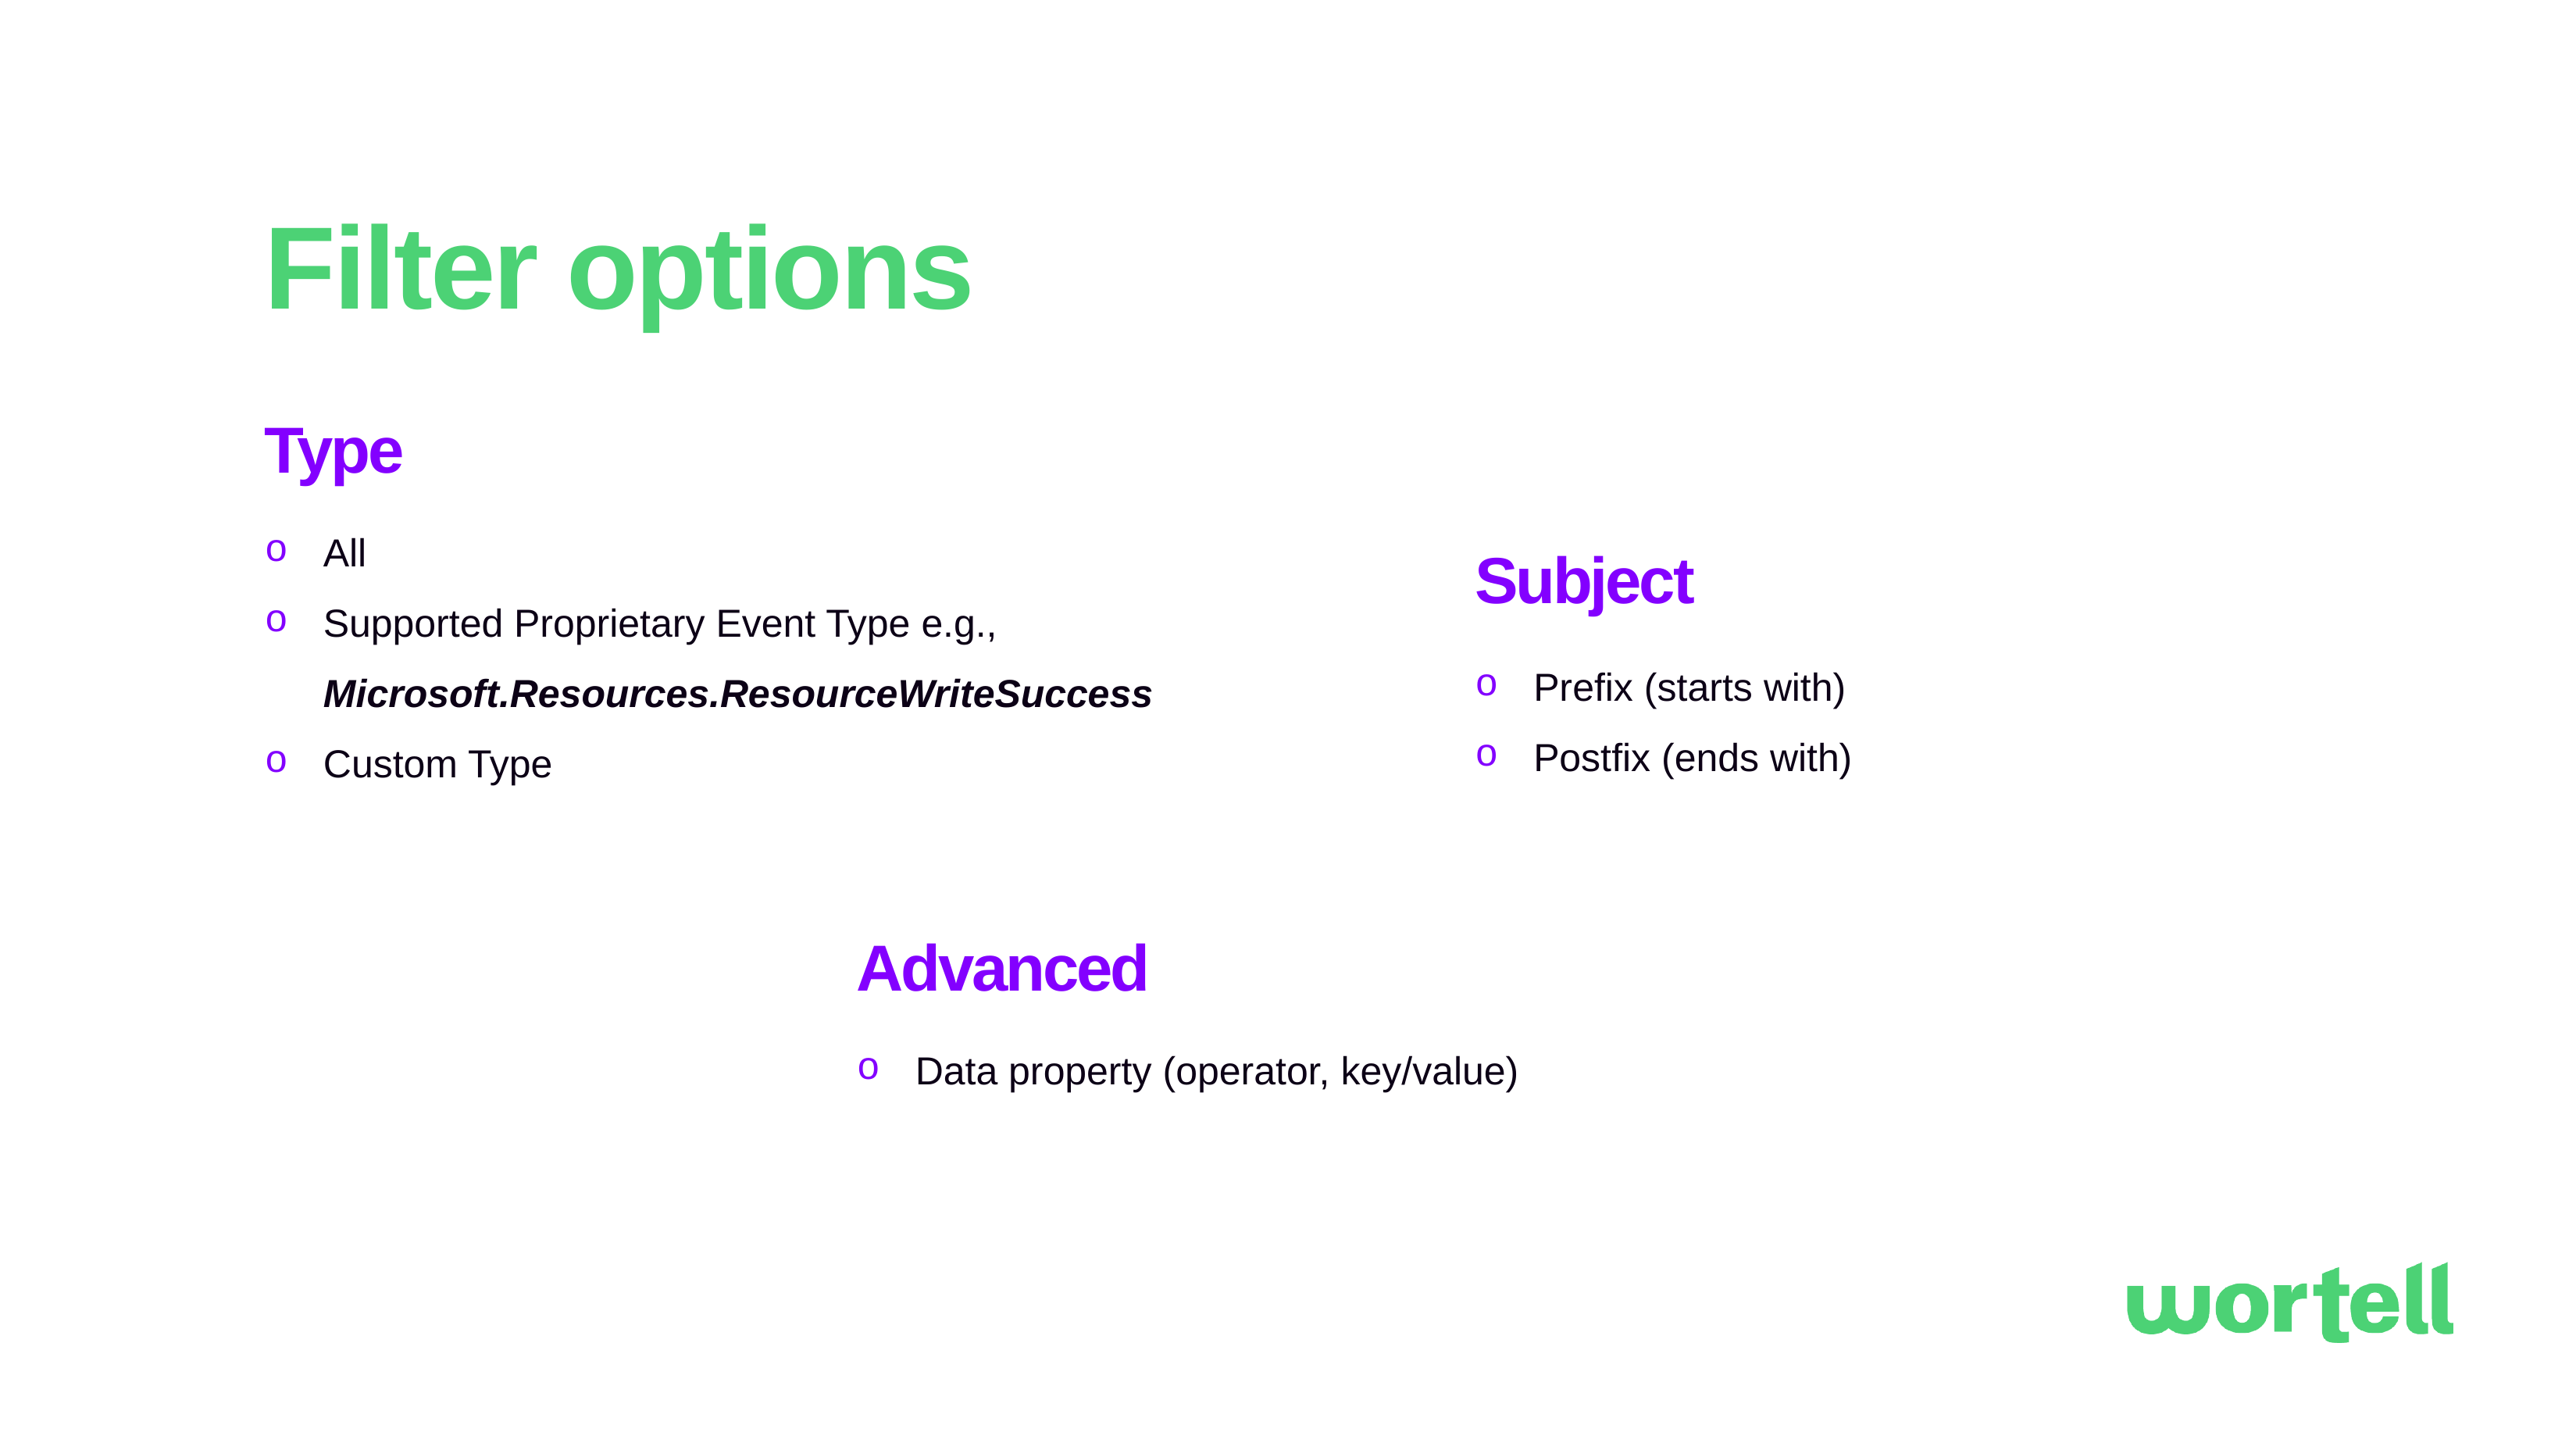

# Filter options
Type
All
Supported Proprietary Event Type e.g., Microsoft.Resources.ResourceWriteSuccess
Custom Type
Subject
Prefix (starts with)
Postfix (ends with)

Advanced
Data property (operator, key/value)